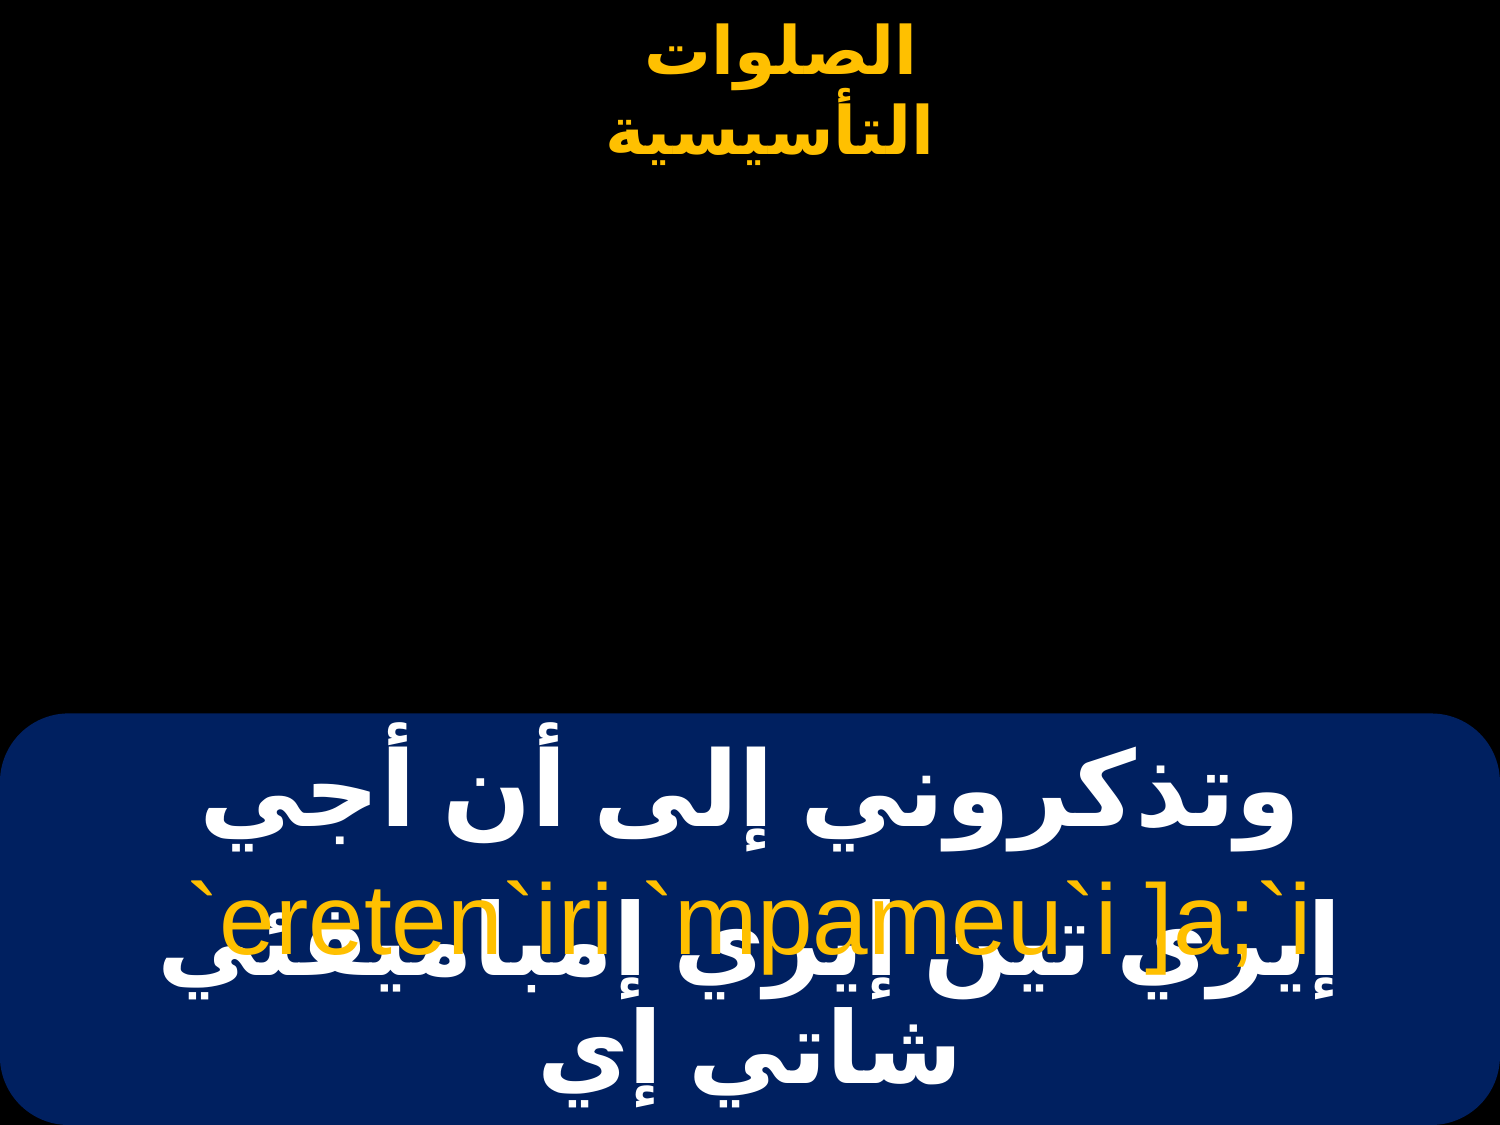

# وتذكروني إلى أن أجي
`ereten`iri `mpameu`i ]a;`i
إيري تين إيري إمباميفئي شاتي إي